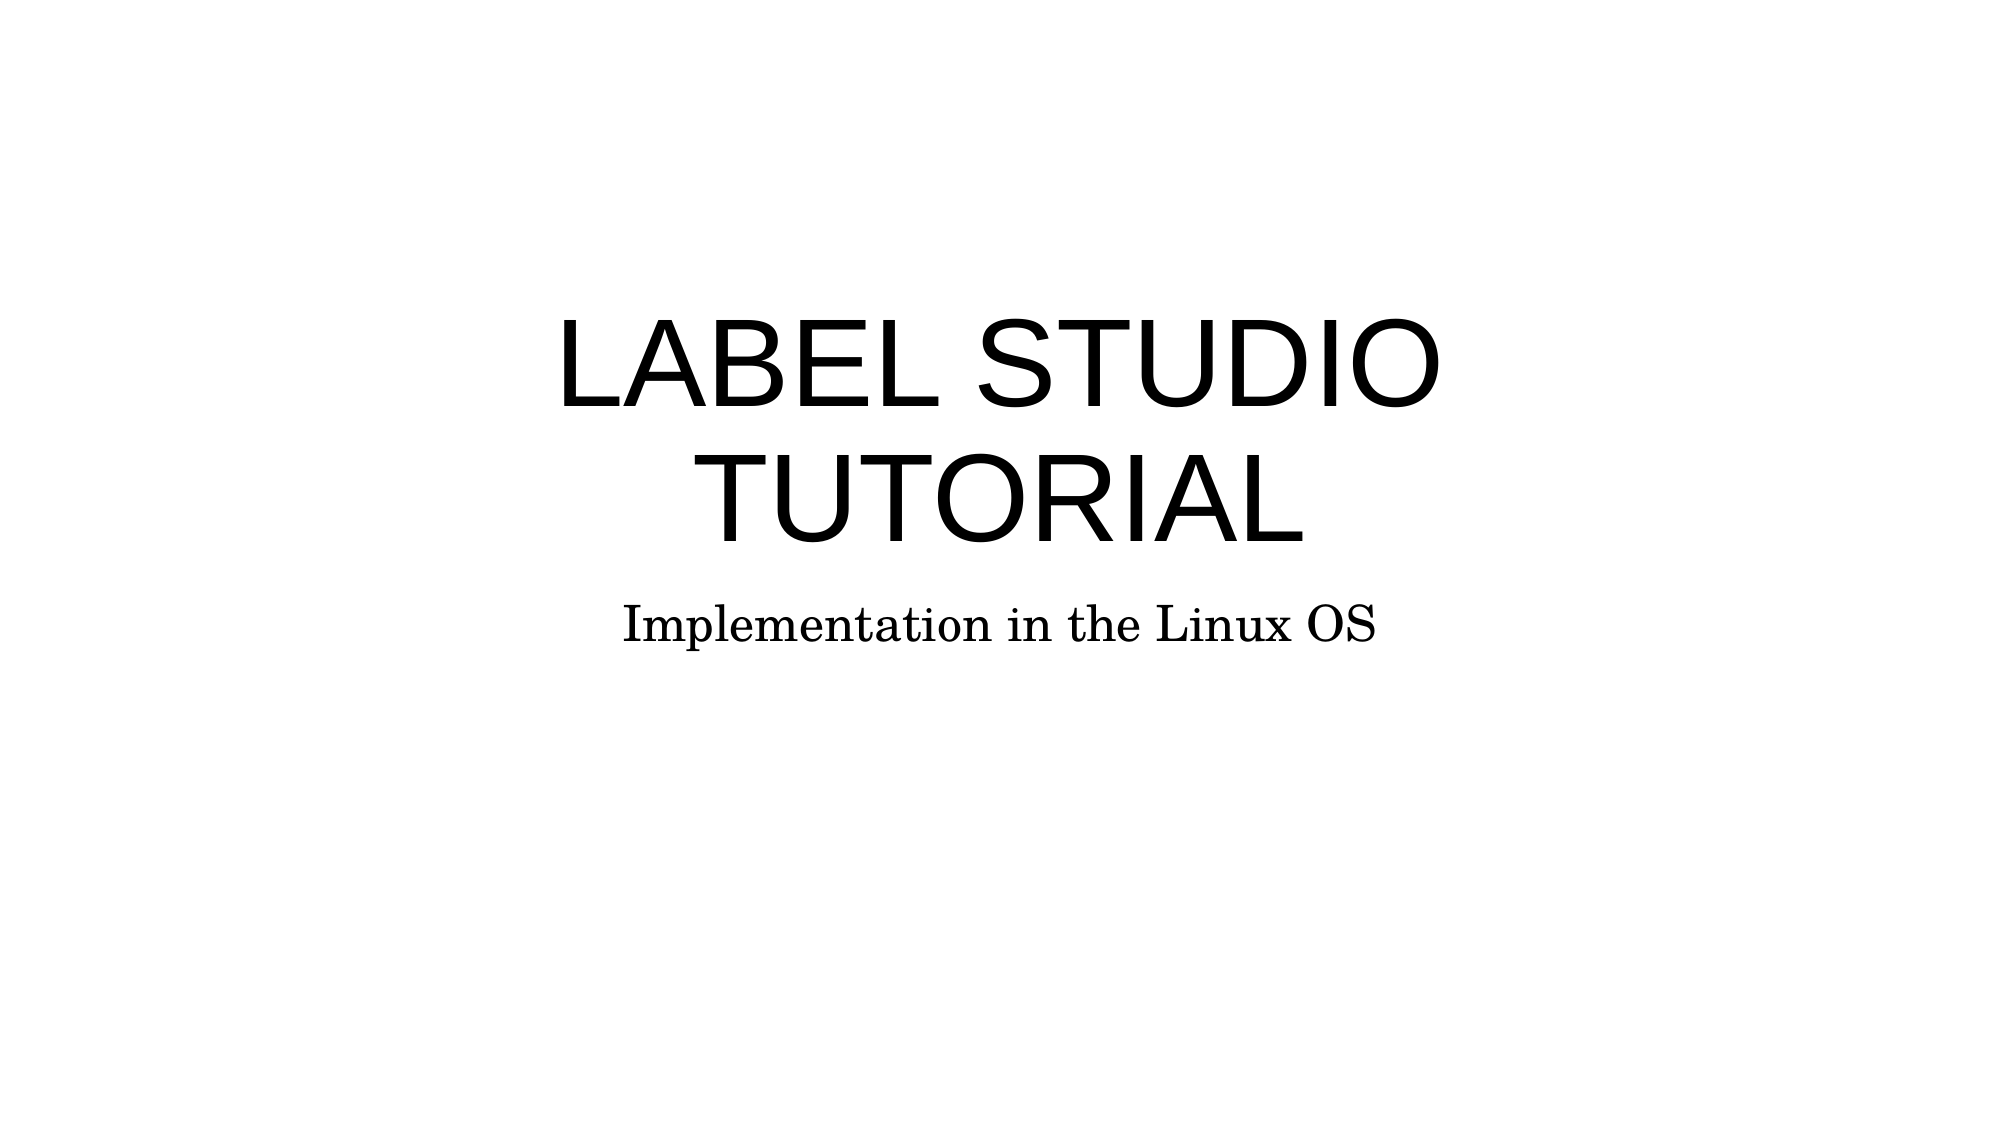

# LABEL STUDIO TUTORIAL
Implementation in the Linux OS